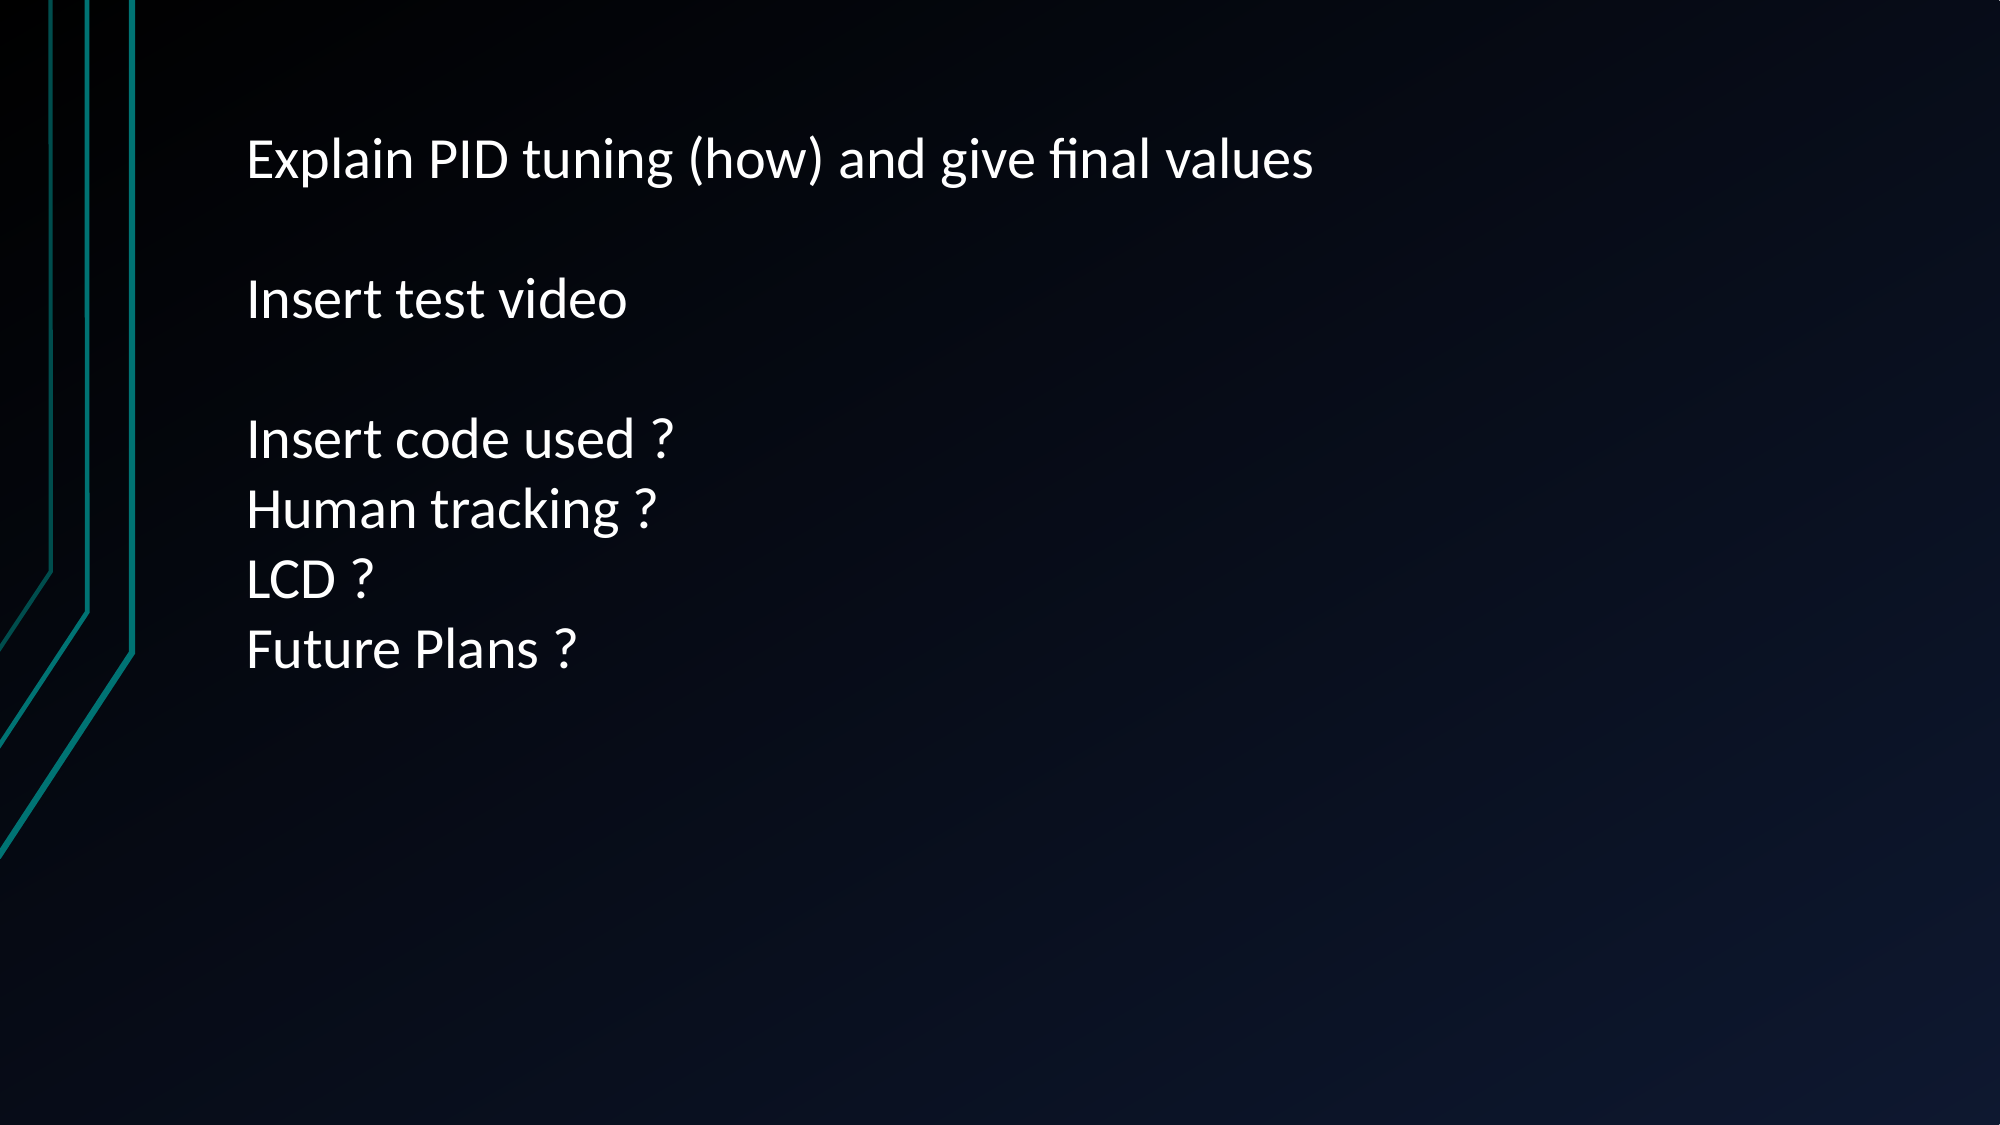

Explain PID tuning (how) and give final values

Insert test video

Insert code used ?
Human tracking ?
LCD ?
Future Plans ?